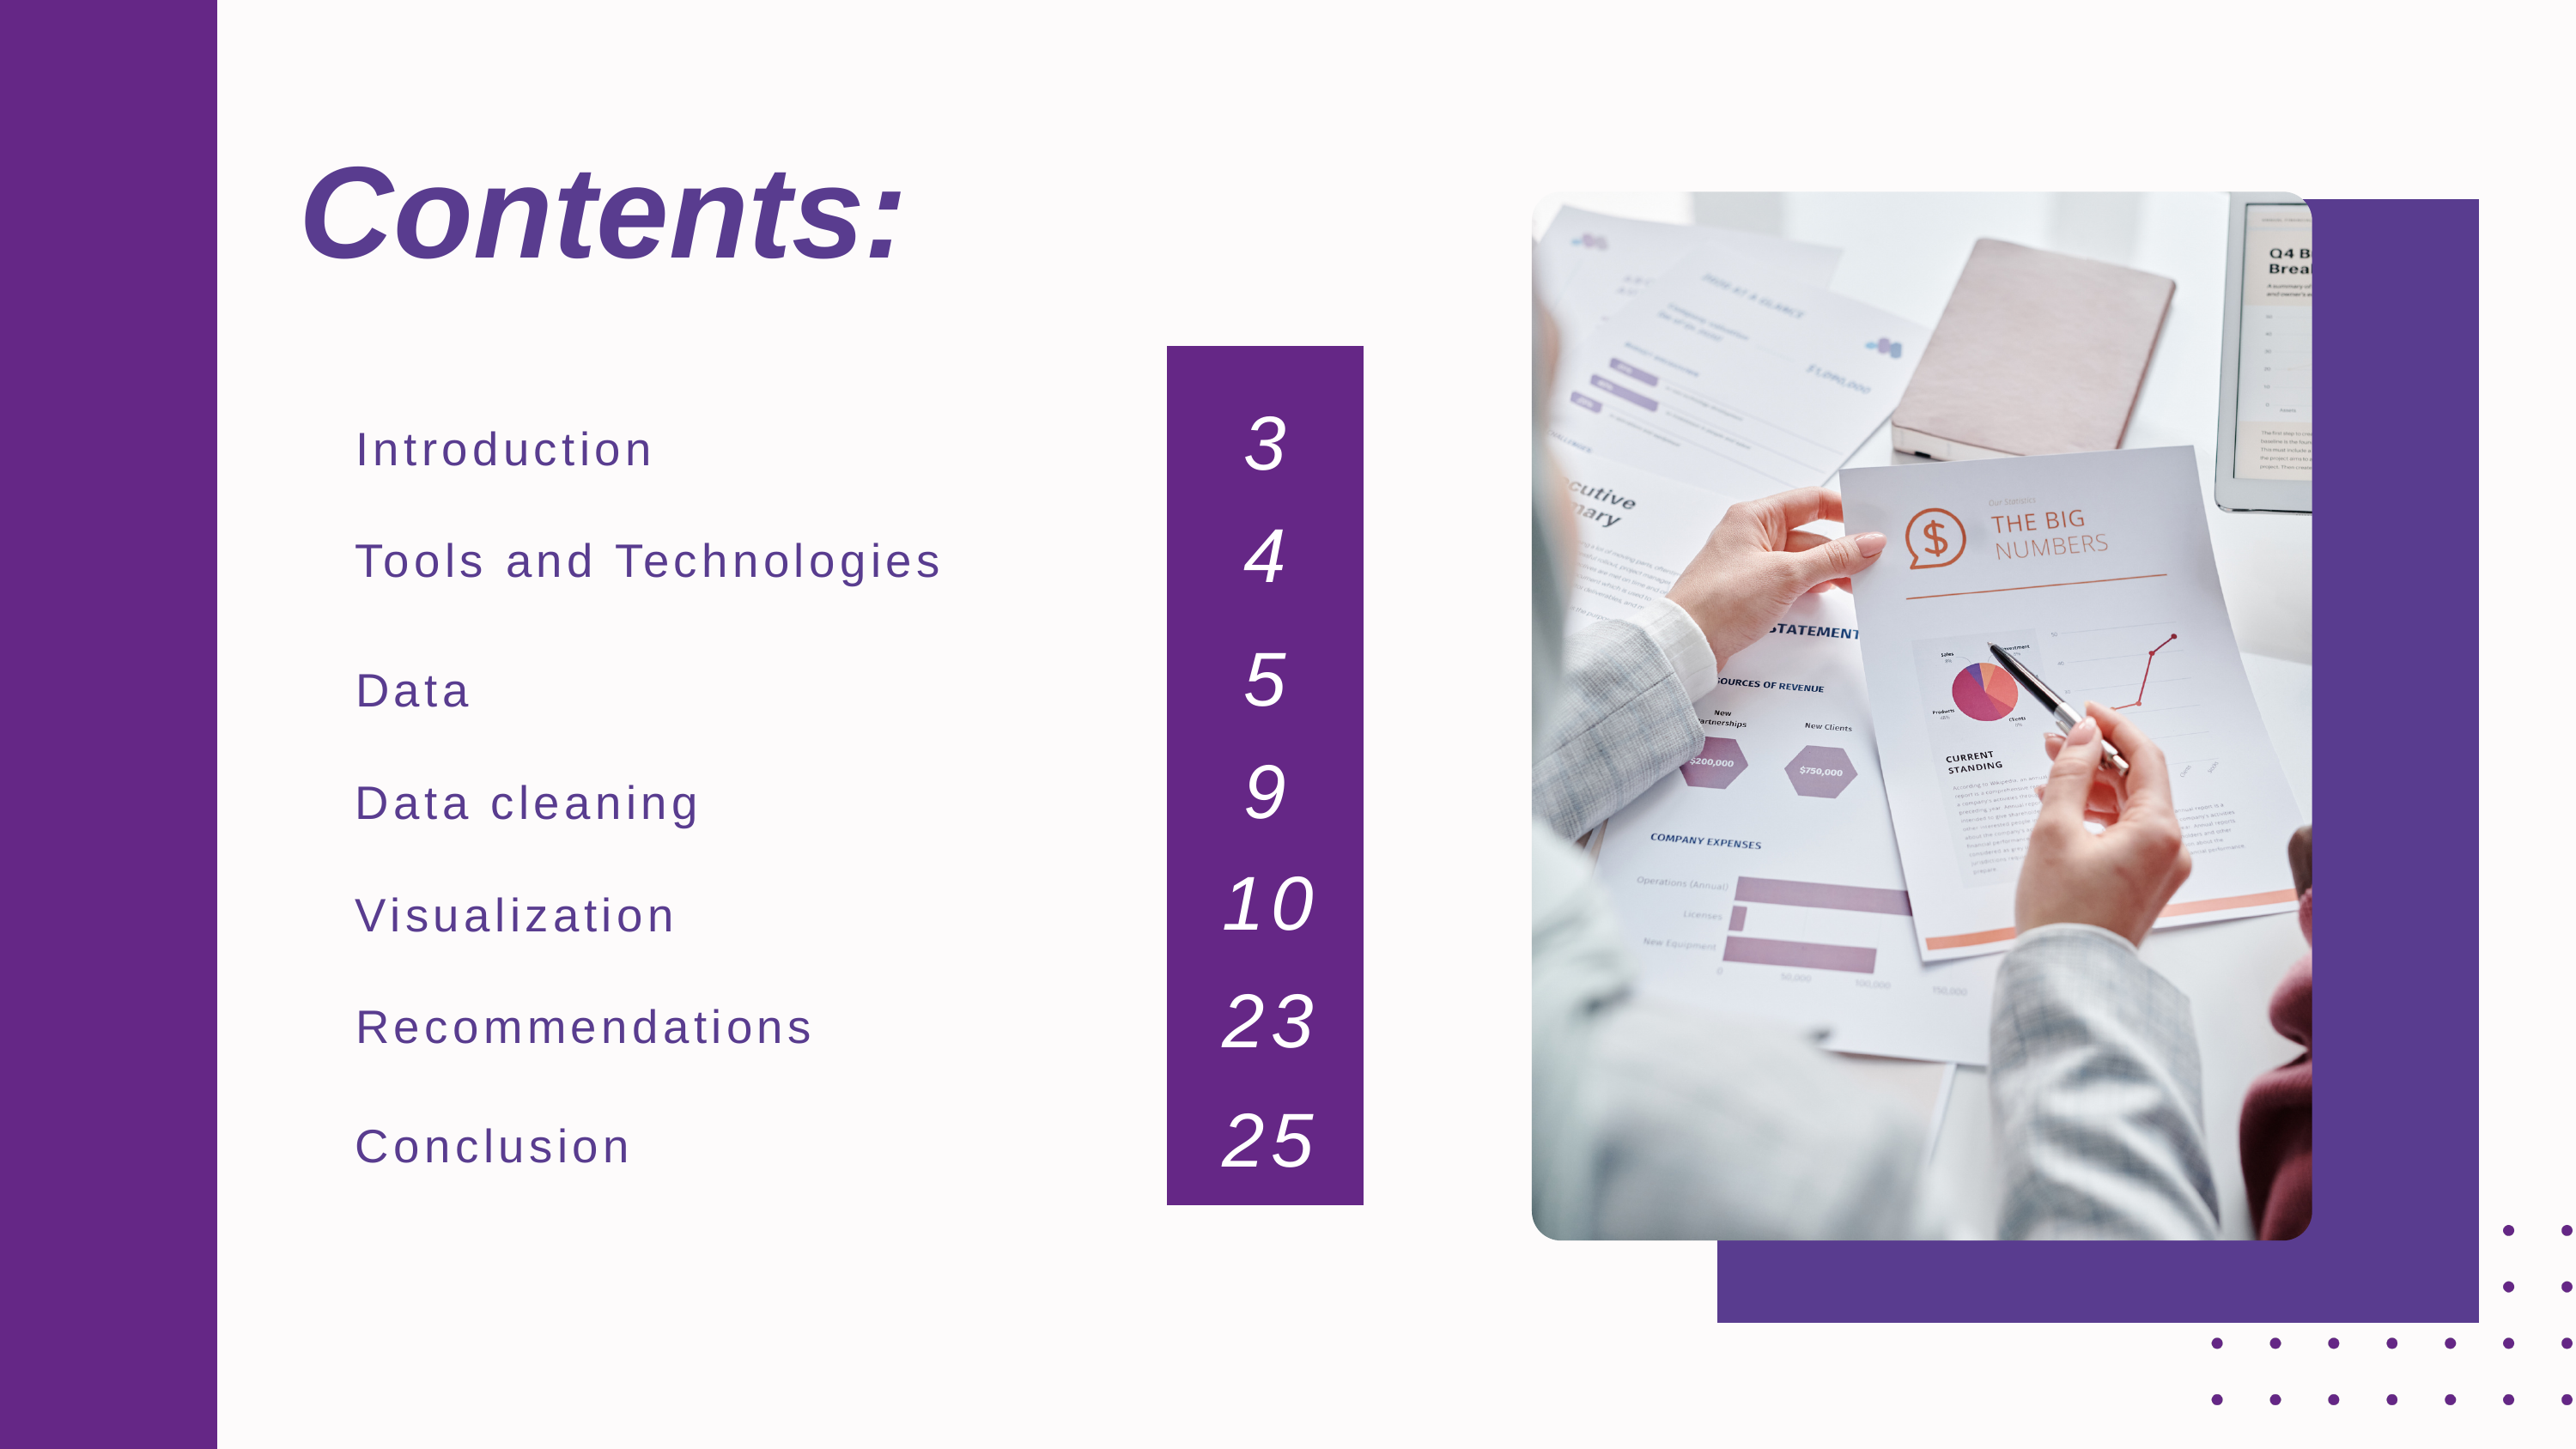

Contents:

3
Introduction
4
Tools and Technologies
5
Data
9
Data cleaning
10
Visualization
23
Recommendations
25
Conclusion